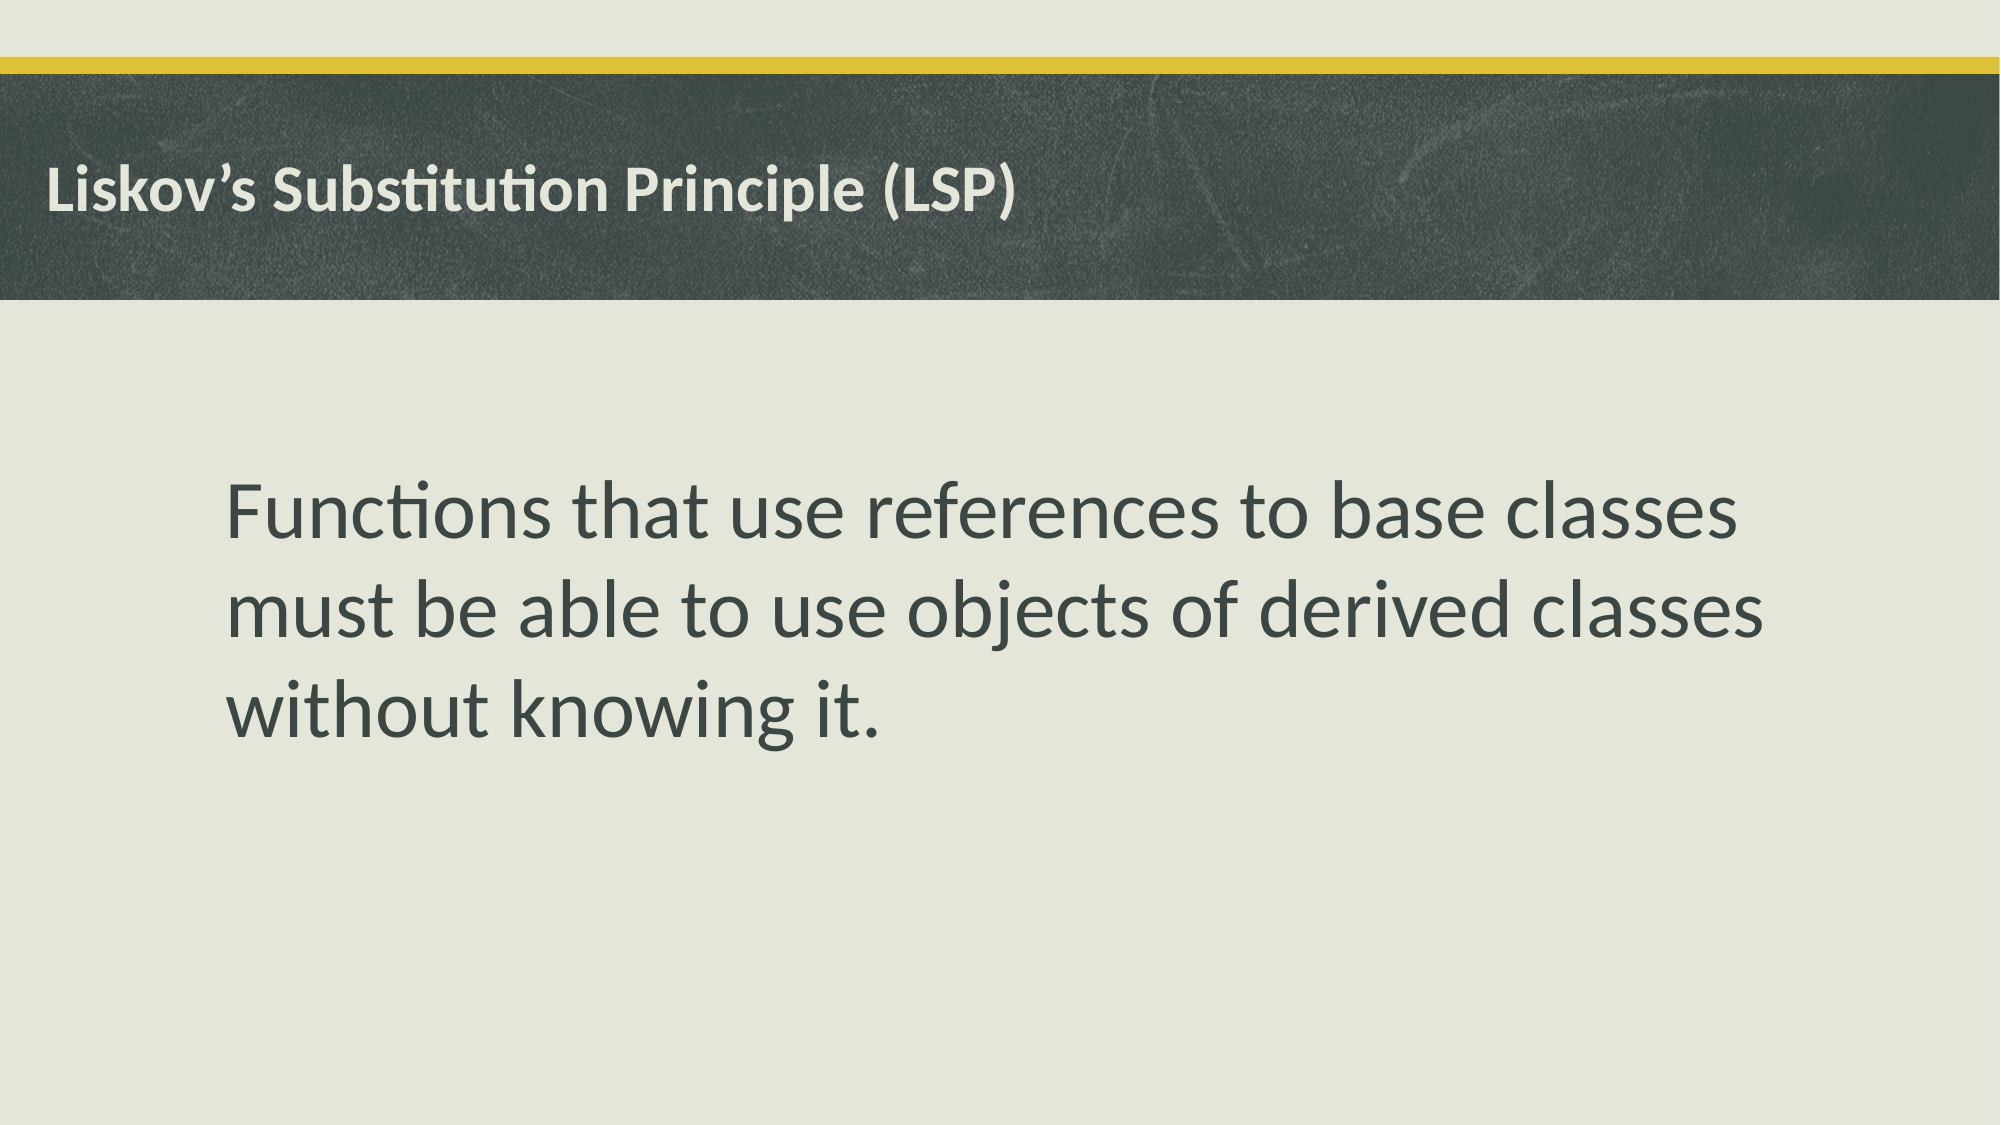

# Liskov’s Substitution Principle (LSP)
Functions that use references to base classes must be able to use objects of derived classes without knowing it.